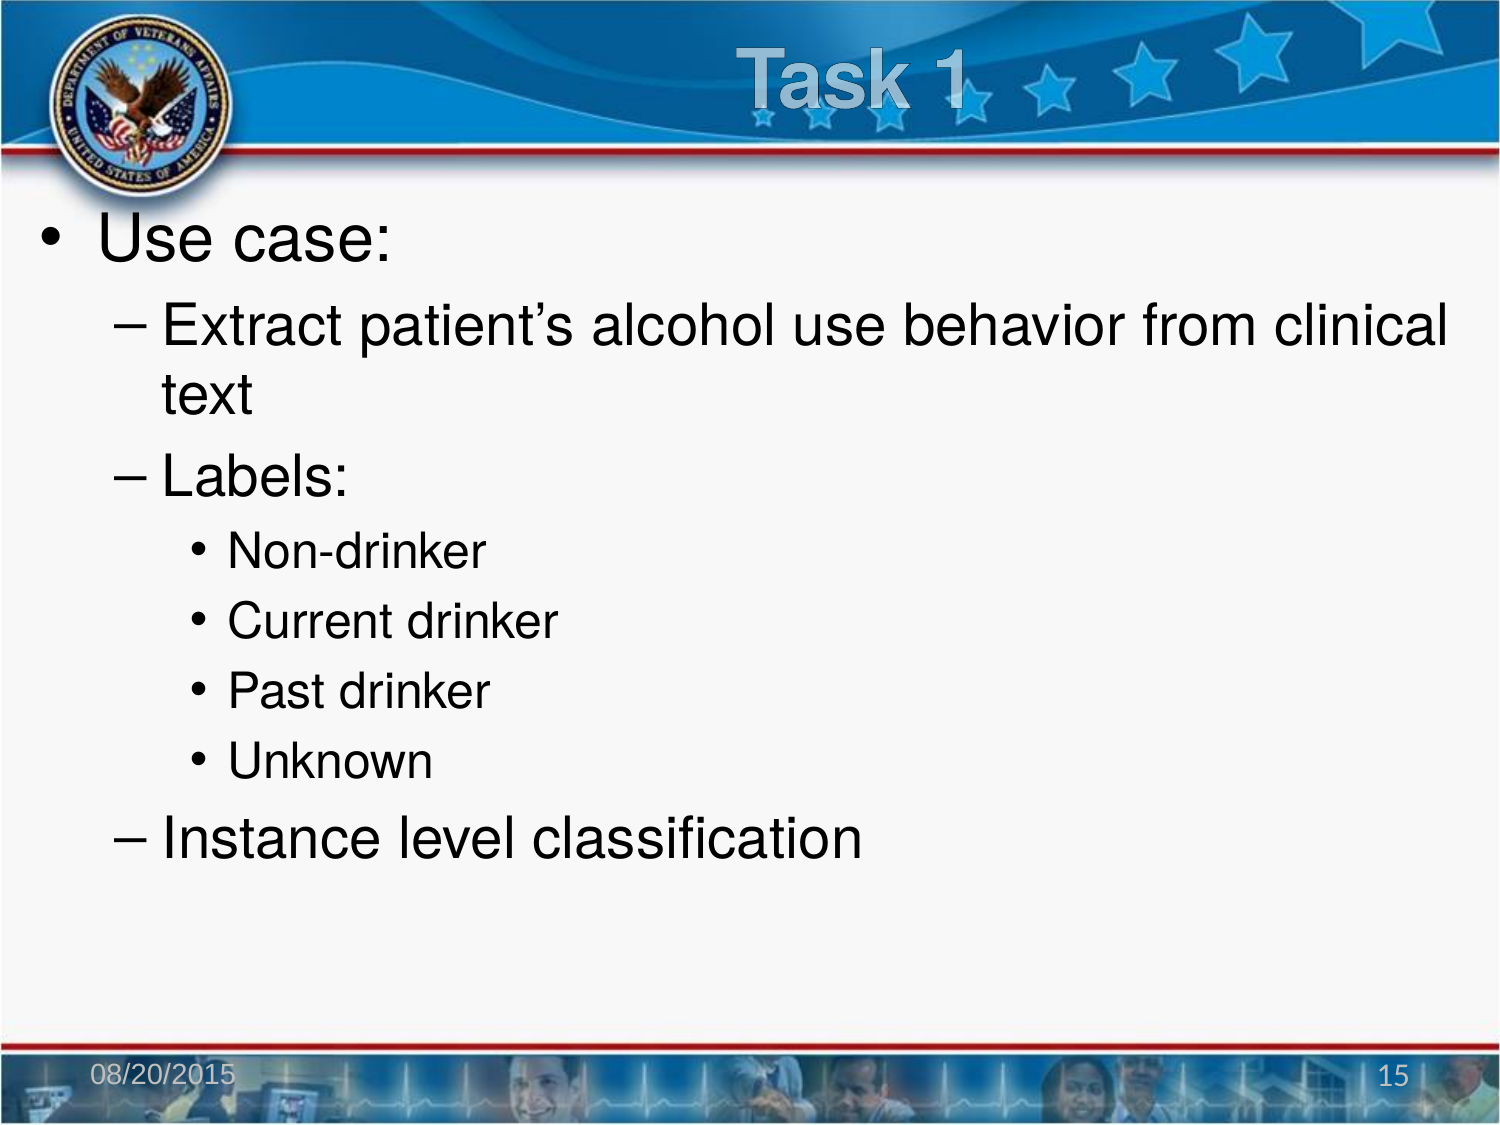

# Task 1
Use case:
Extract patient’s alcohol use behavior from clinical text
Labels:
Non-drinker
Current drinker
Past drinker
Unknown
Instance level classification
08/20/2015
15